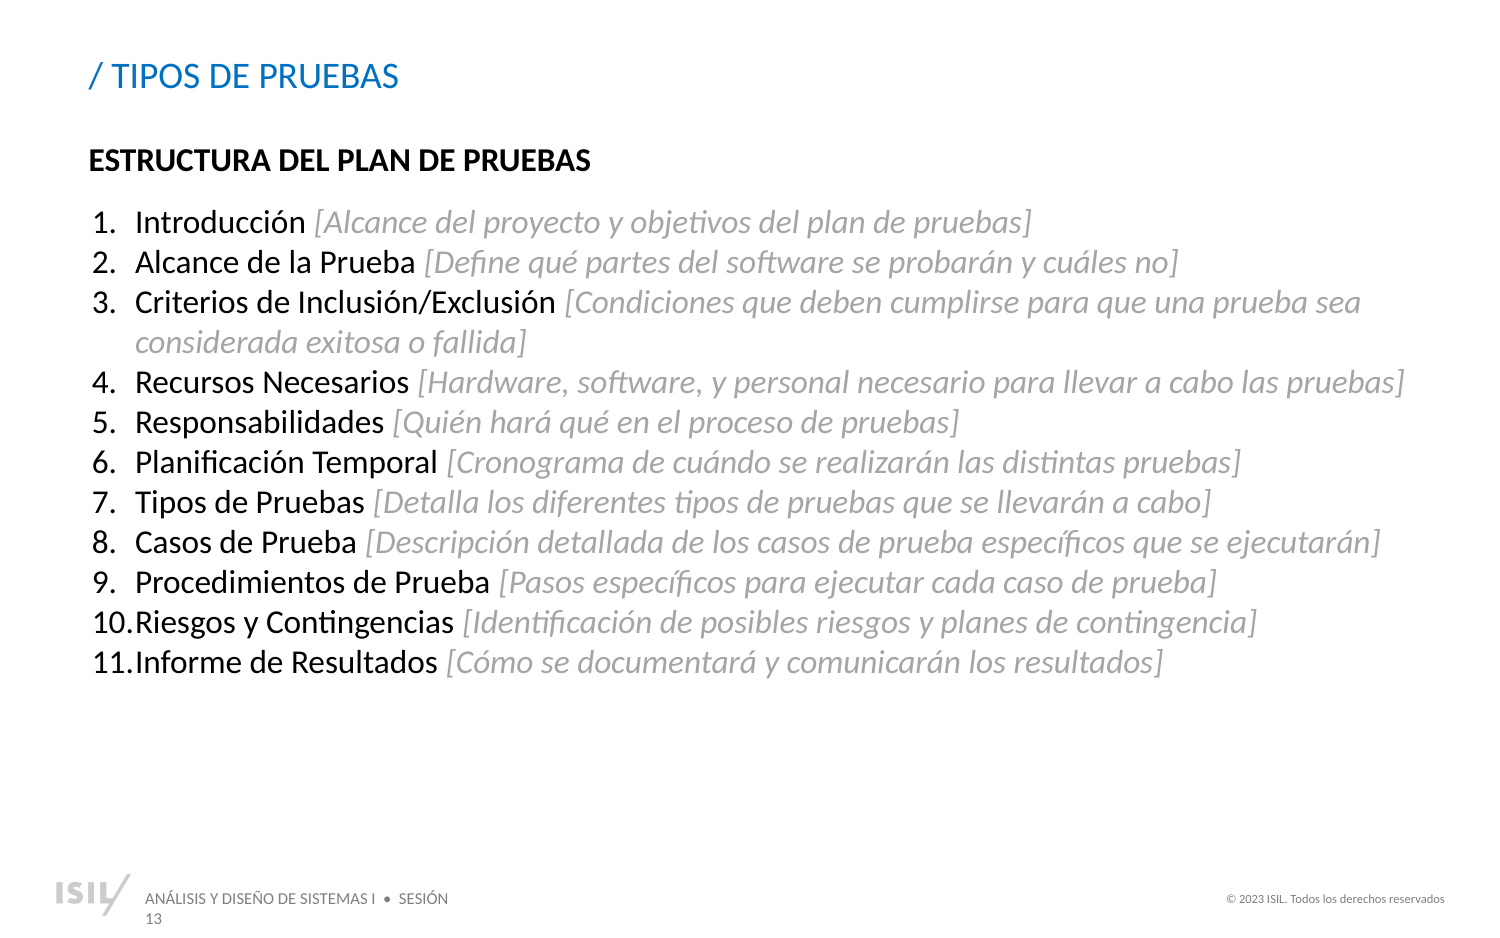

/ TIPOS DE PRUEBAS
ESTRUCTURA DEL PLAN DE PRUEBAS
Introducción [Alcance del proyecto y objetivos del plan de pruebas]
Alcance de la Prueba [Define qué partes del software se probarán y cuáles no]
Criterios de Inclusión/Exclusión [Condiciones que deben cumplirse para que una prueba sea considerada exitosa o fallida]
Recursos Necesarios [Hardware, software, y personal necesario para llevar a cabo las pruebas]
Responsabilidades [Quién hará qué en el proceso de pruebas]
Planificación Temporal [Cronograma de cuándo se realizarán las distintas pruebas]
Tipos de Pruebas [Detalla los diferentes tipos de pruebas que se llevarán a cabo]
Casos de Prueba [Descripción detallada de los casos de prueba específicos que se ejecutarán]
Procedimientos de Prueba [Pasos específicos para ejecutar cada caso de prueba]
Riesgos y Contingencias [Identificación de posibles riesgos y planes de contingencia]
Informe de Resultados [Cómo se documentará y comunicarán los resultados]